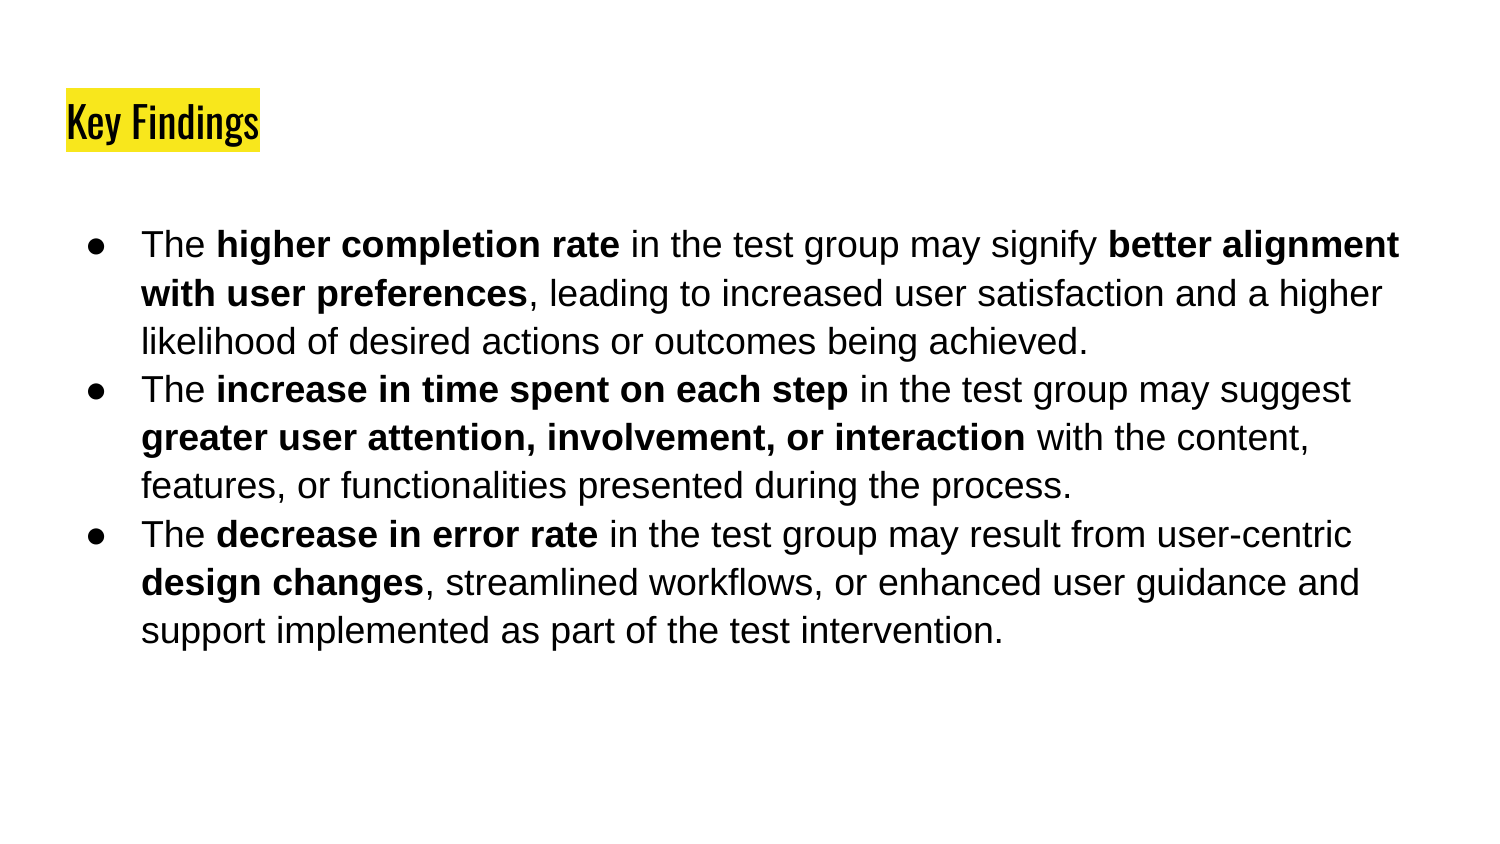

# Key Findings

The higher completion rate in the test group may signify better alignment with user preferences, leading to increased user satisfaction and a higher likelihood of desired actions or outcomes being achieved.
The increase in time spent on each step in the test group may suggest greater user attention, involvement, or interaction with the content, features, or functionalities presented during the process.
The decrease in error rate in the test group may result from user-centric design changes, streamlined workflows, or enhanced user guidance and support implemented as part of the test intervention.